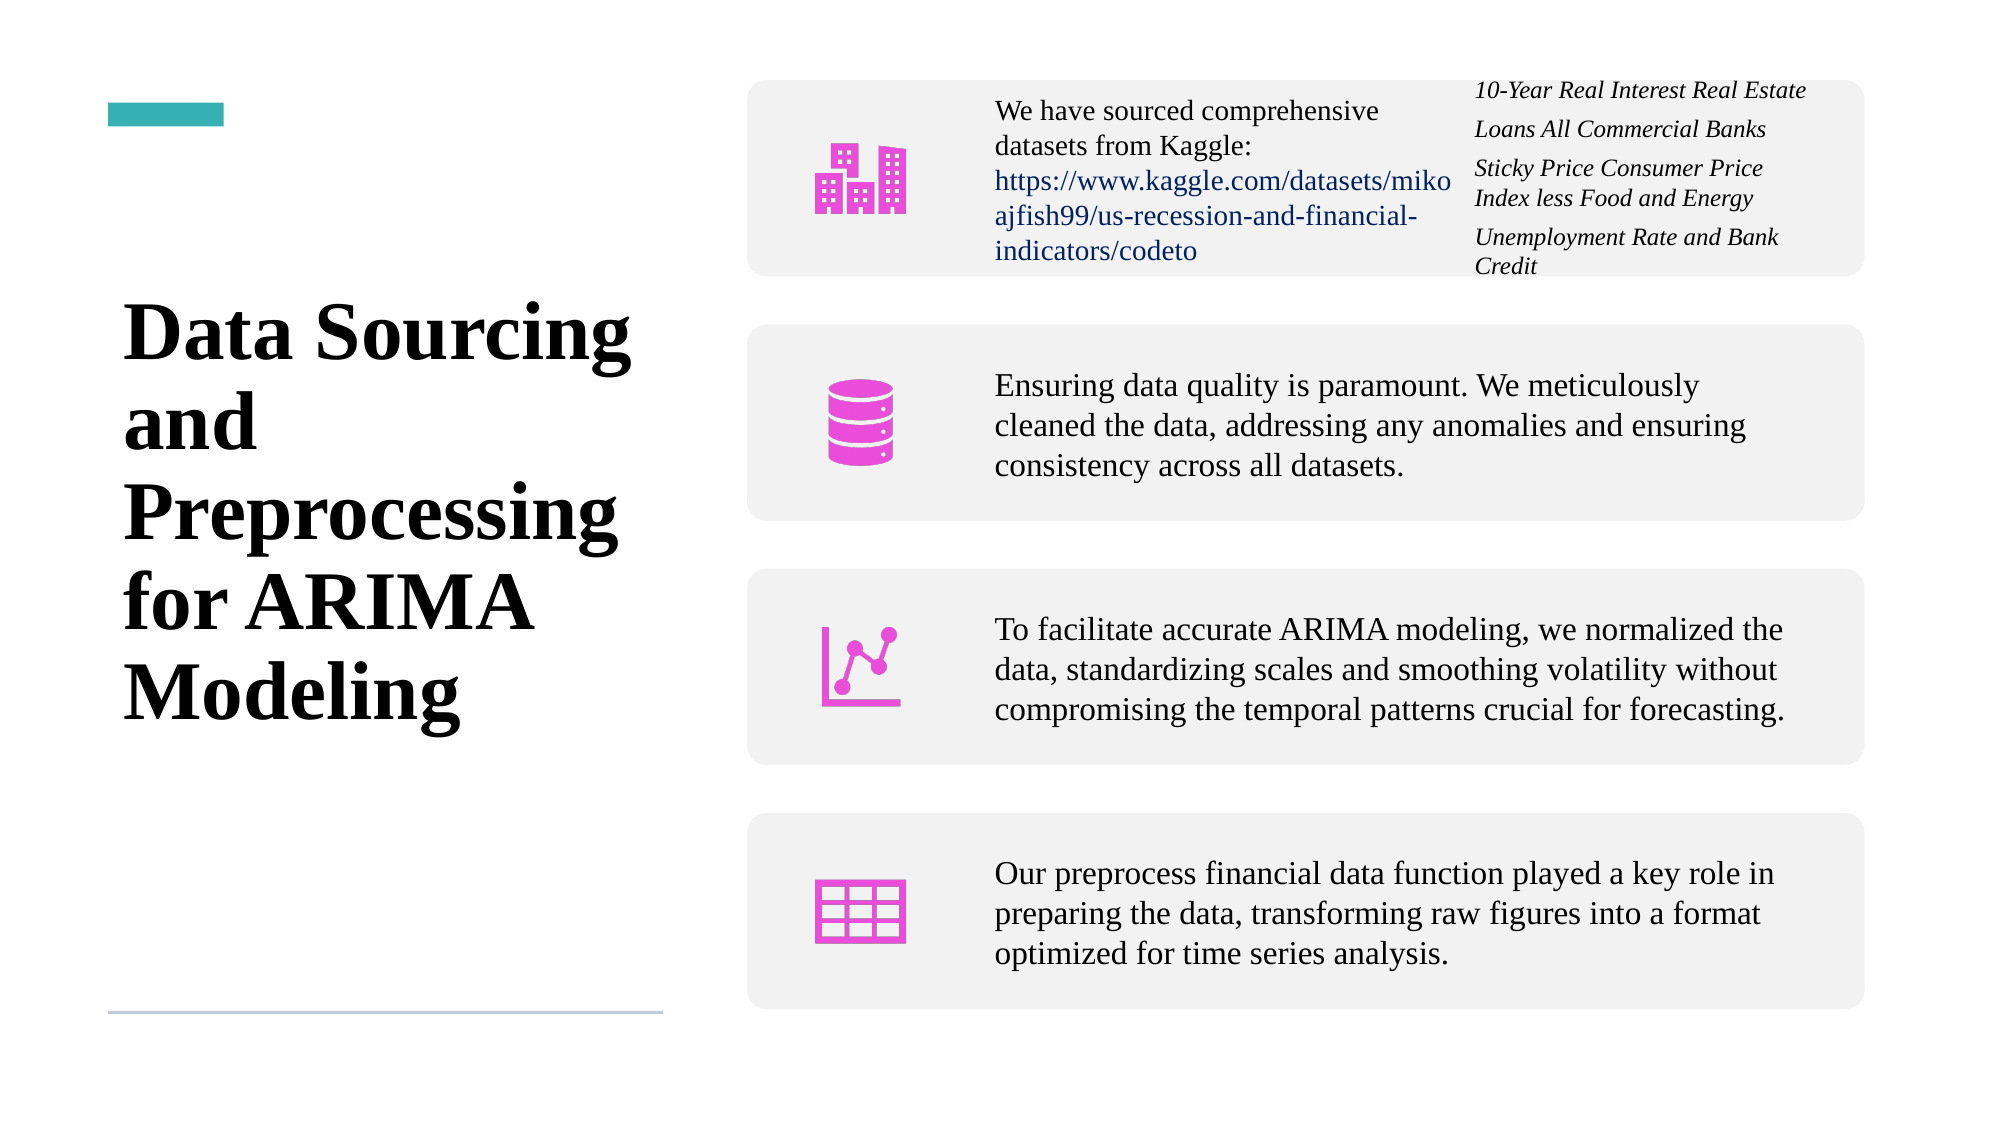

We have sourced comprehensive datasets from Kaggle: https://www.kaggle.com/datasets/mikoajfish99/us-recession-and-financial-indicators/codeto
10-Year Real Interest Real Estate
Loans All Commercial Banks
Sticky Price Consumer Price Index less Food and Energy
Unemployment Rate and Bank Credit
Ensuring data quality is paramount. We meticulously cleaned the data, addressing any anomalies and ensuring consistency across all datasets.
To facilitate accurate ARIMA modeling, we normalized the data, standardizing scales and smoothing volatility without compromising the temporal patterns crucial for forecasting.
Our preprocess financial data function played a key role in preparing the data, transforming raw figures into a format optimized for time series analysis.
# Data Sourcing and Preprocessing for ARIMA Modeling